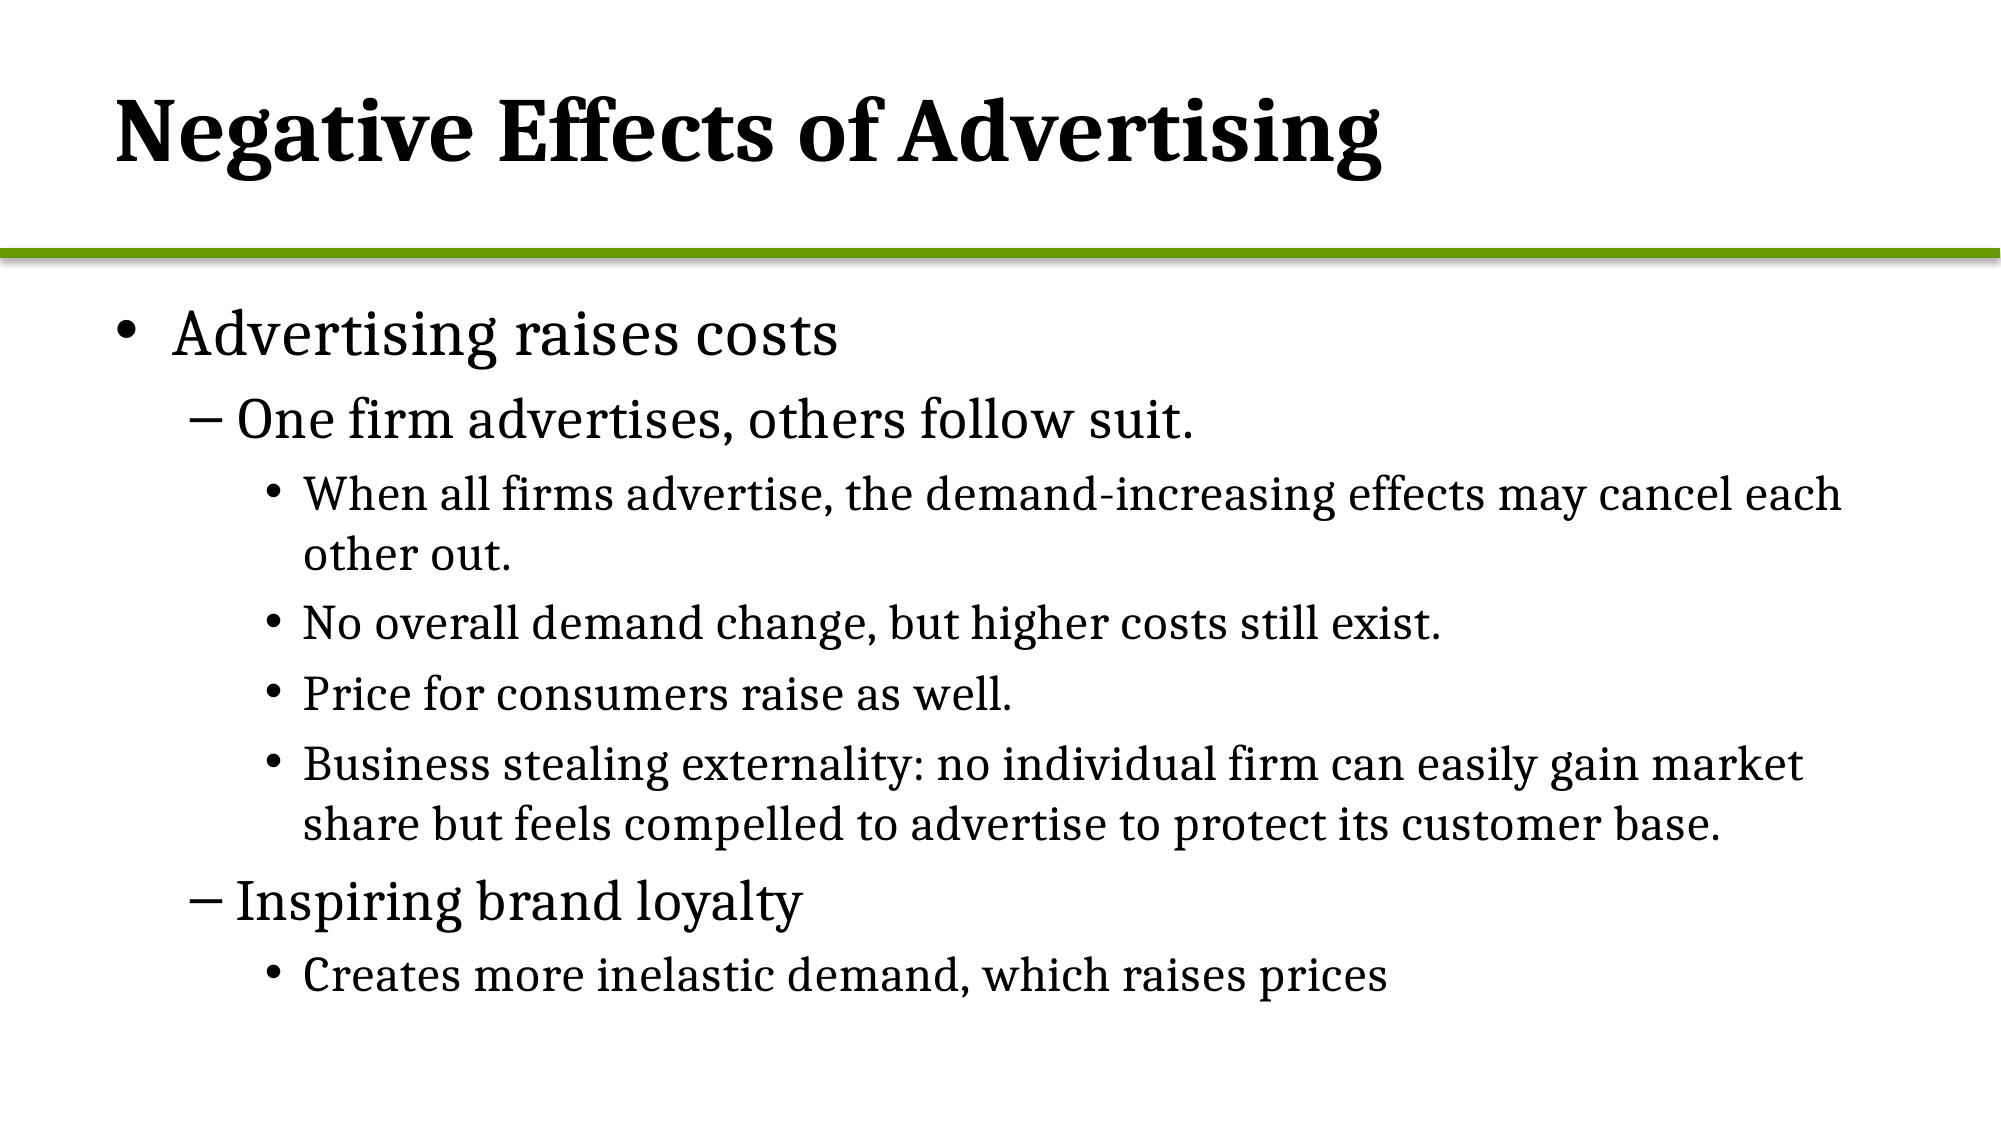

# Negative Effects of Advertising
Advertising raises costs
One firm advertises, others follow suit.
When all firms advertise, the demand-increasing effects may cancel each other out.
No overall demand change, but higher costs still exist.
Price for consumers raise as well.
Business stealing externality: no individual firm can easily gain market share but feels compelled to advertise to protect its customer base.
Inspiring brand loyalty
Creates more inelastic demand, which raises prices